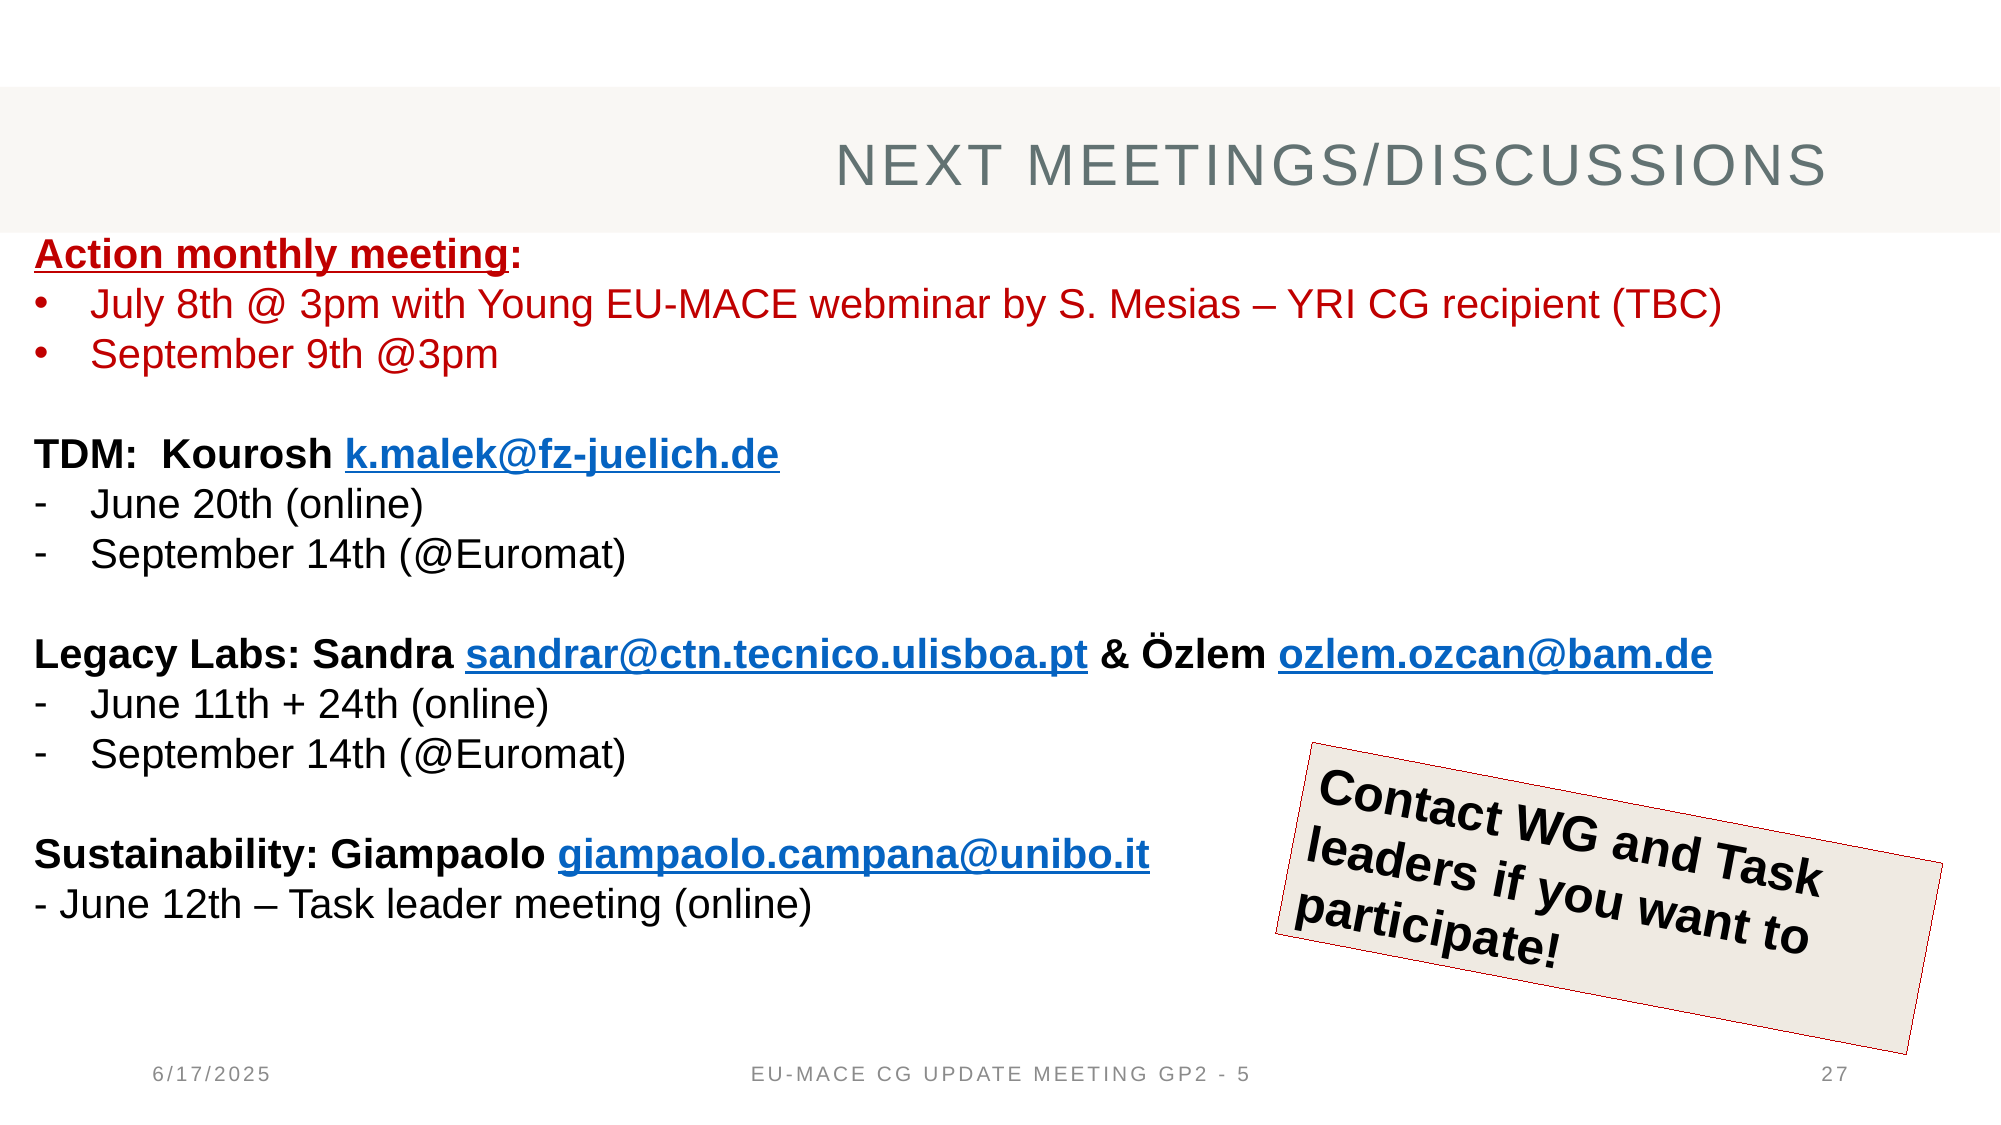

# Next meetings/discussions
Action monthly meeting:
July 8th @ 3pm with Young EU-MACE webminar by S. Mesias – YRI CG recipient (TBC)
September 9th @3pm

TDM:  Kourosh k.malek@fz-juelich.de
June 20th (online)
September 14th (@Euromat)

Legacy Labs: Sandra sandrar@ctn.tecnico.ulisboa.pt & Özlem ozlem.ozcan@bam.de
June 11th + 24th (online)
September 14th (@Euromat)

Sustainability: Giampaolo giampaolo.campana@unibo.it
- June 12th – Task leader meeting (online)
Contact WG and Task leaders if you want to participate!
6/17/2025
EU-MACE CG update meeting GP2 - 5
27